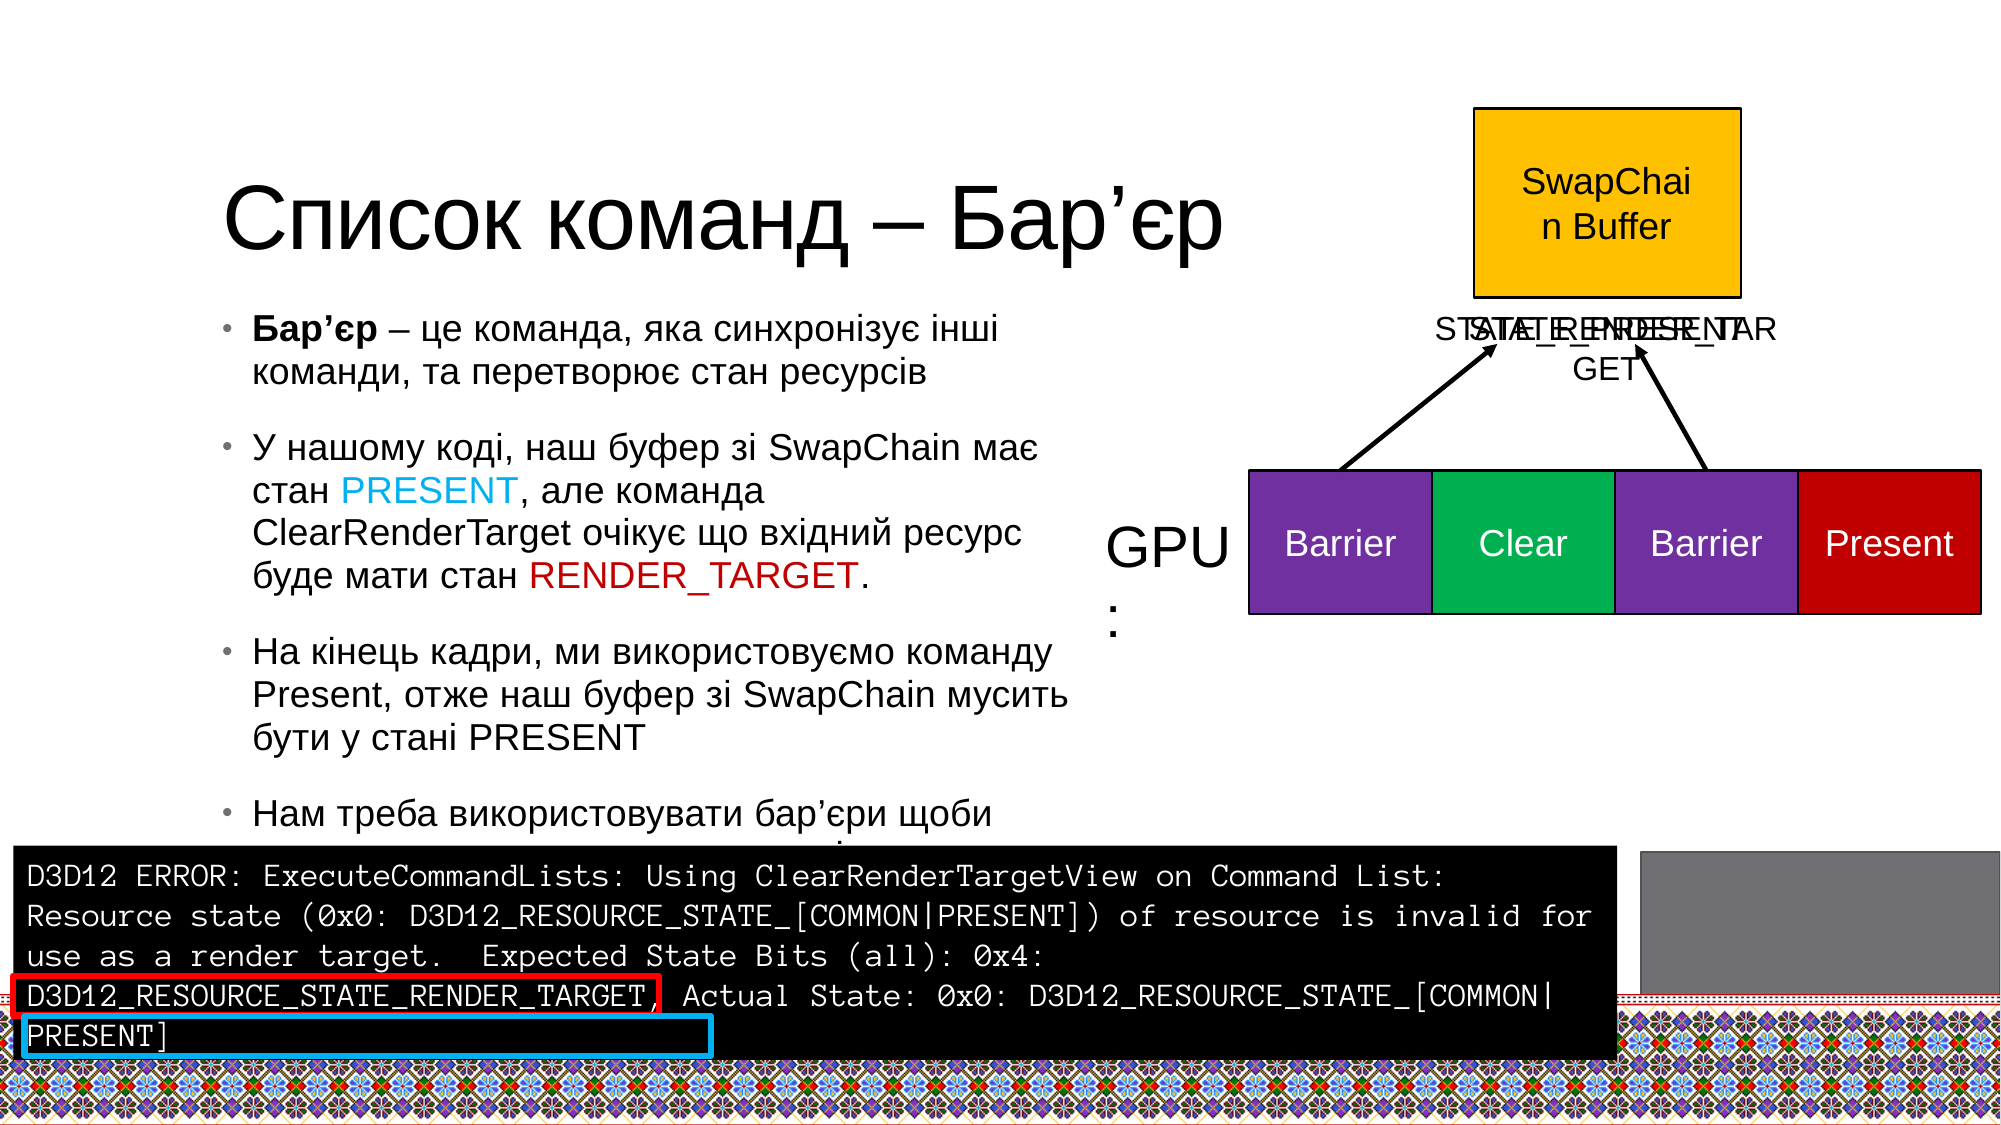

# Список команд – Бар’єр

SwapChain Buffer
STATE_RENDER_TARGET
STATE_PRESENT
Бар’єр – це команда, яка синхронізує інші команди, та перетворює стан ресурсів
У нашому коді, наш буфер зі SwapChain має стан PRESENT, але команда ClearRenderTarget очікує що вхідний ресурс буде мати стан RENDER_TARGET.
На кінець кадри, ми використовуємо команду Present, отже наш буфер зі SwapChain мусить бути у стані PRESENT
Нам треба використовувати бар’єри щоби перетворити стан ресурсу для всіх цих командах

GPU:
Barrier
Clear
Barrier
Present
D3D12 ERROR: ExecuteCommandLists: Using ClearRenderTargetView on Command List: Resource state (0x0: D3D12_RESOURCE_STATE_[COMMON|PRESENT]) of resource is invalid for use as a render target.  Expected State Bits (all): 0x4: D3D12_RESOURCE_STATE_RENDER_TARGET, Actual State: 0x0: D3D12_RESOURCE_STATE_[COMMON|PRESENT]